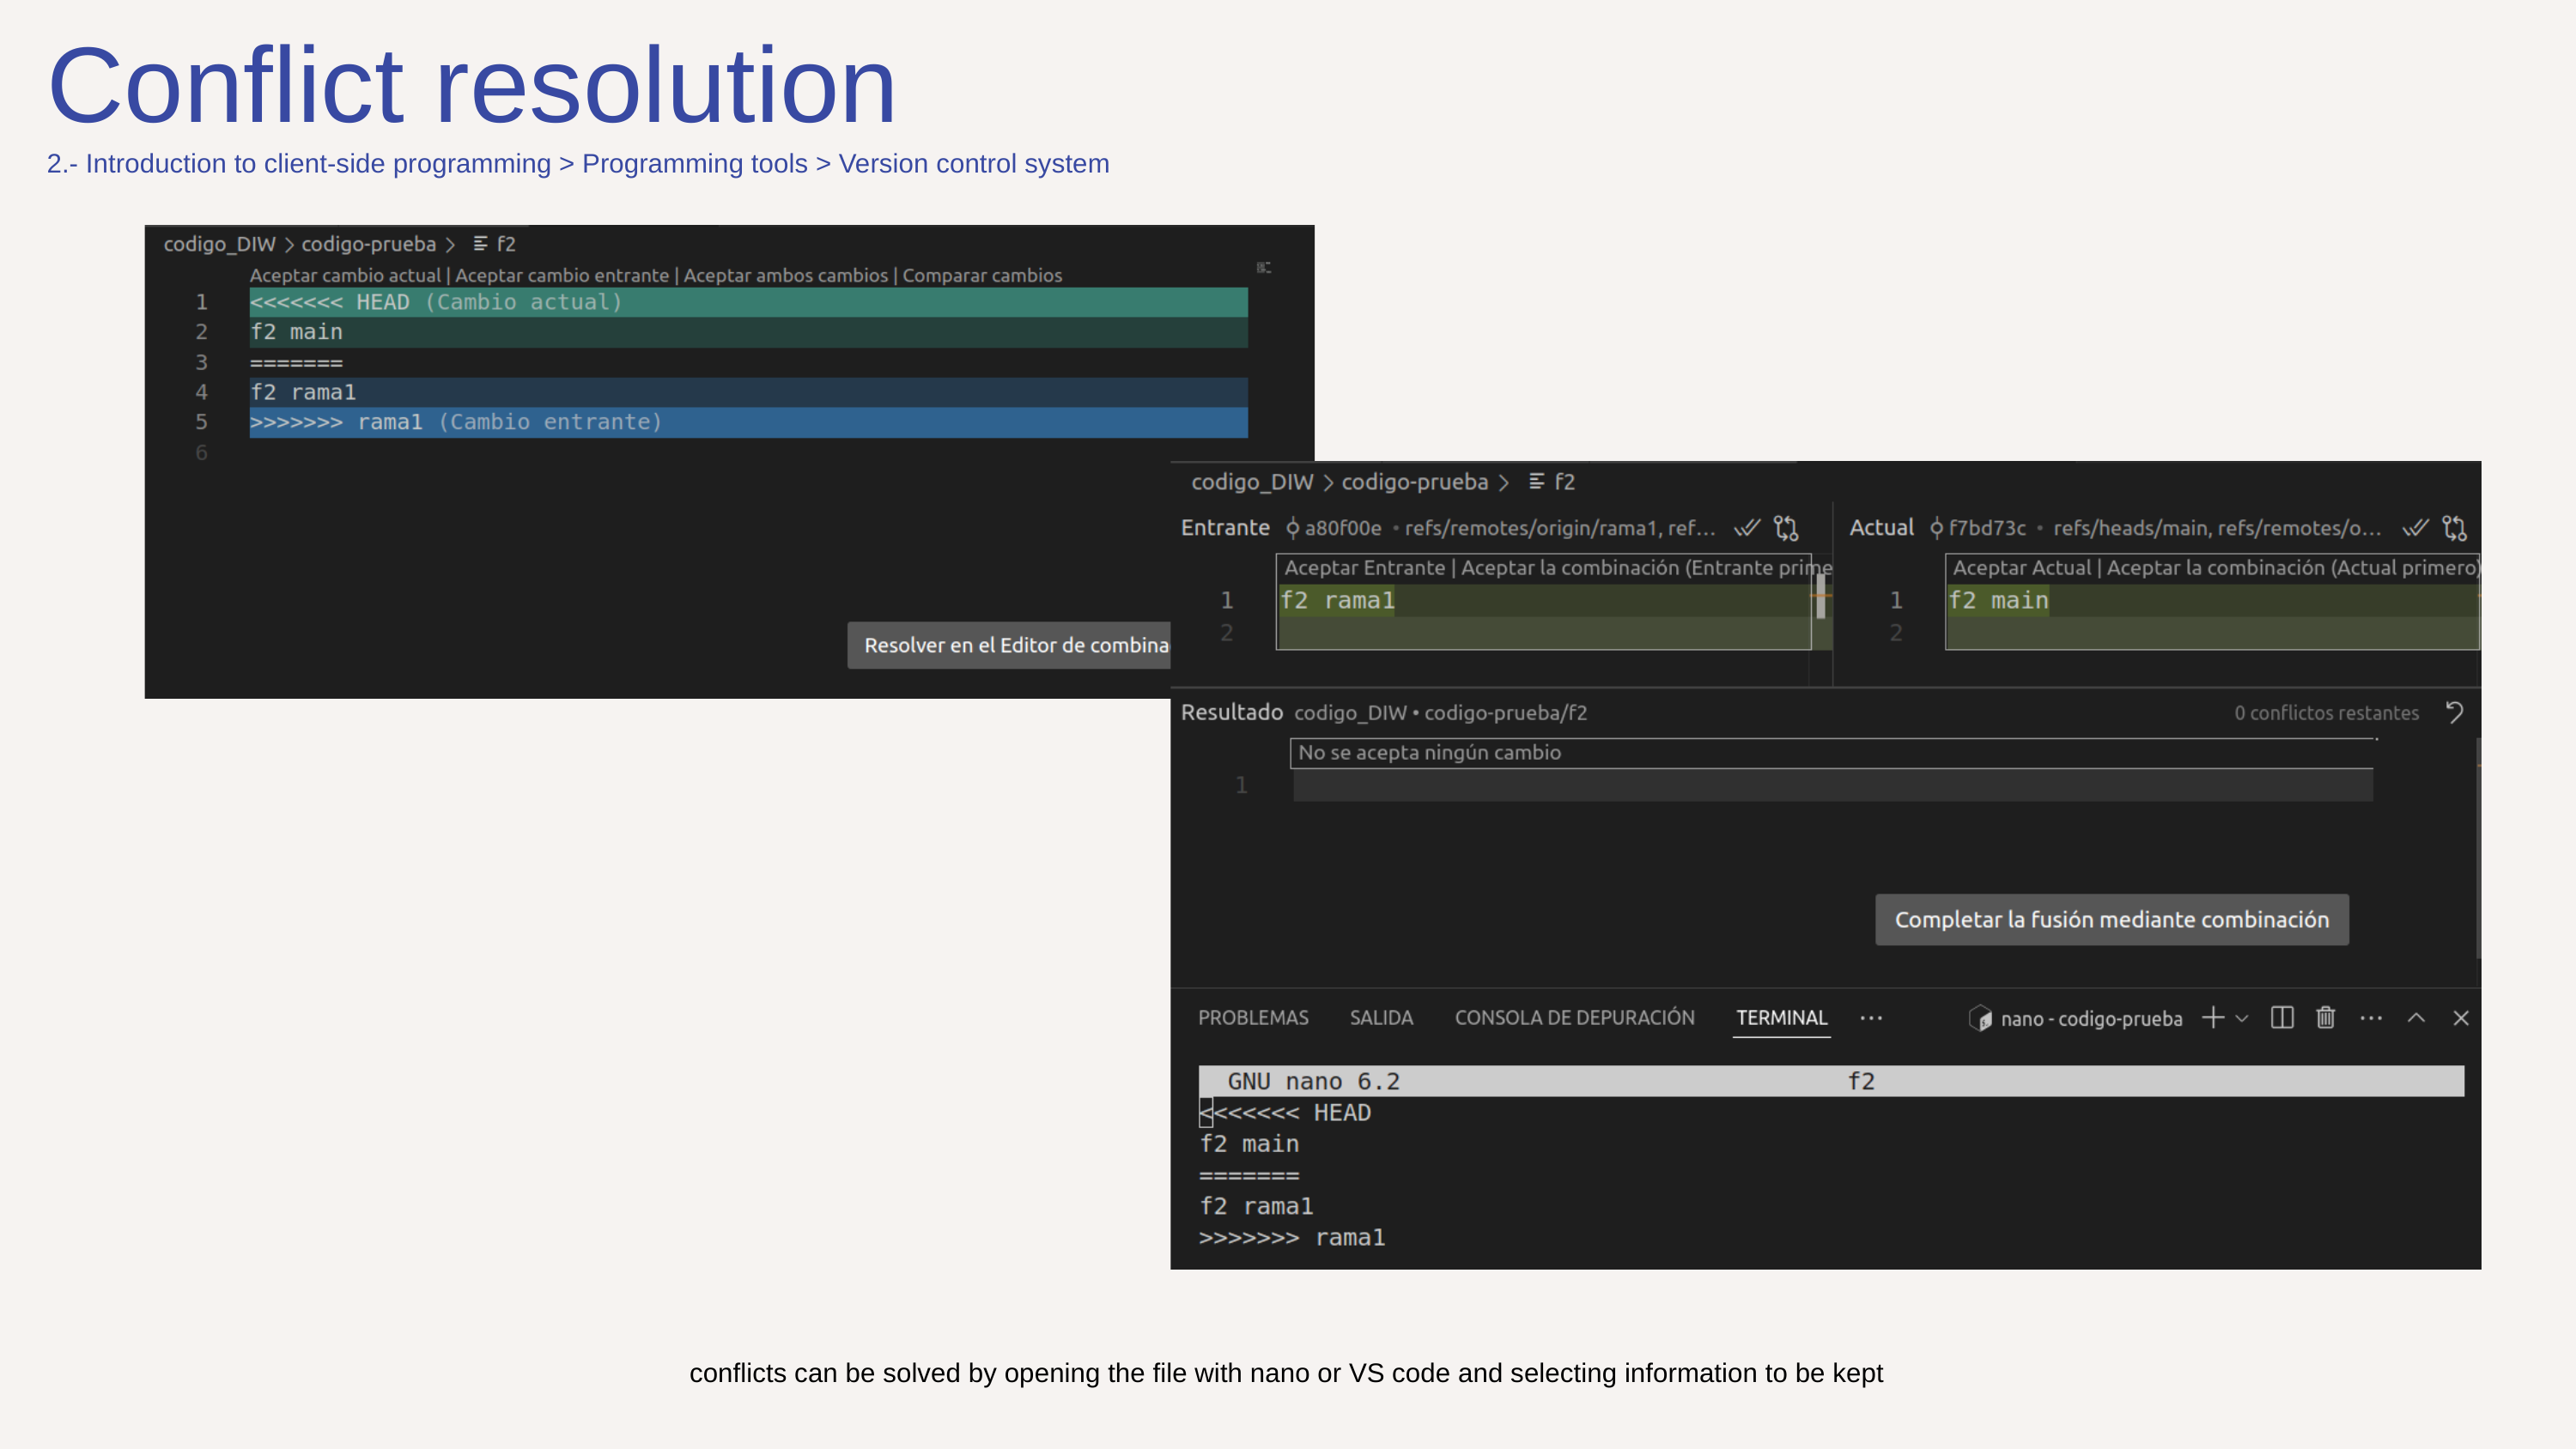

Conflict resolution
2.- Introduction to client-side programming > Programming tools > Version control system

conflicts can be solved by opening the file with nano or VS code and selecting information to be kept